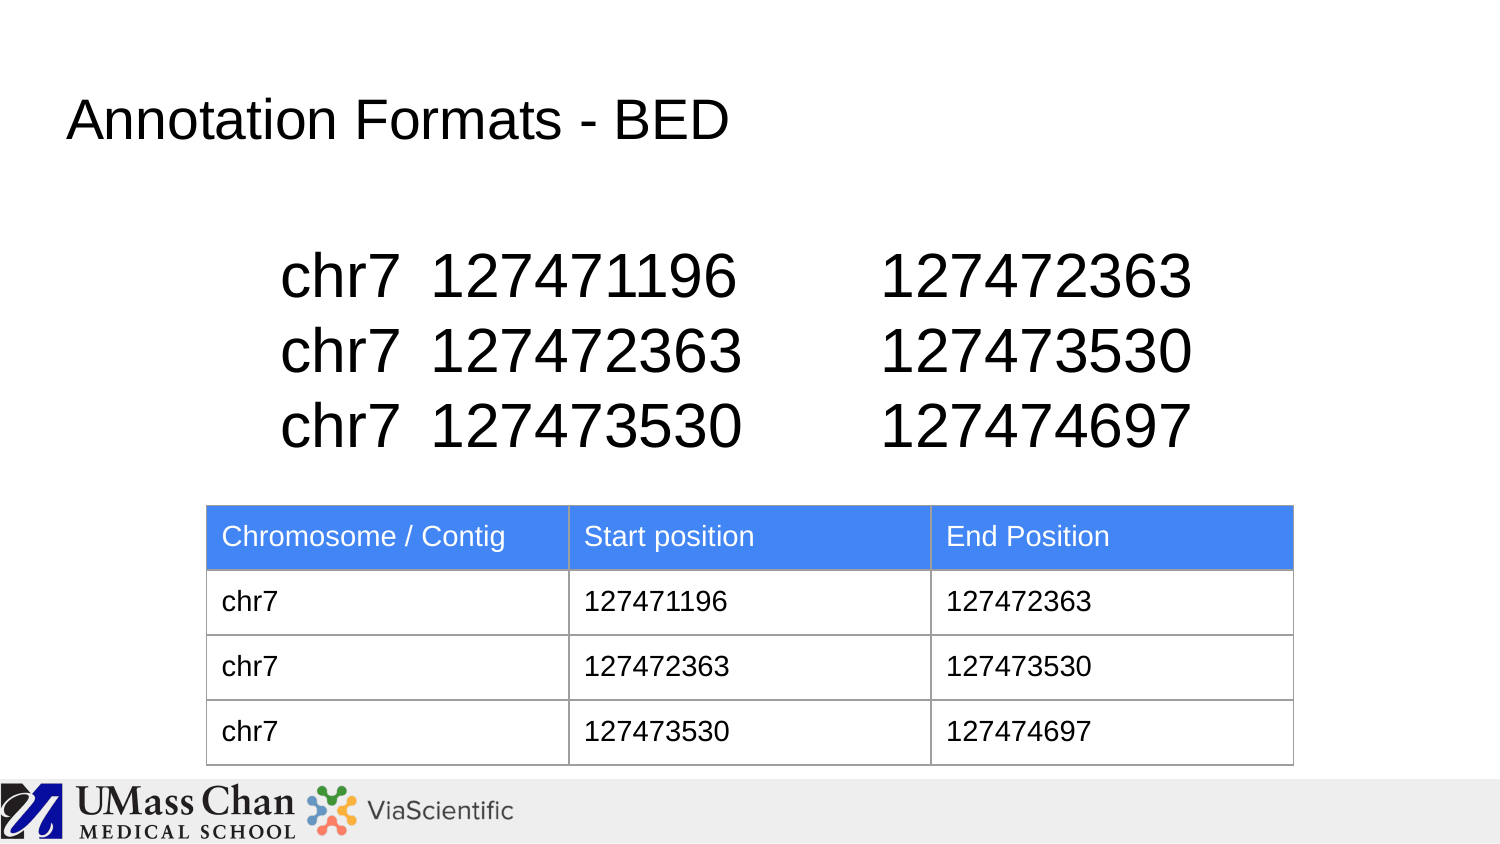

# Annotation Formats - BED
chr7	127471196	127472363
chr7	127472363	127473530
chr7	127473530	127474697
| Chromosome / Contig | Start position | End Position |
| --- | --- | --- |
| chr7 | 127471196 | 127472363 |
| chr7 | 127472363 | 127473530 |
| chr7 | 127473530 | 127474697 |